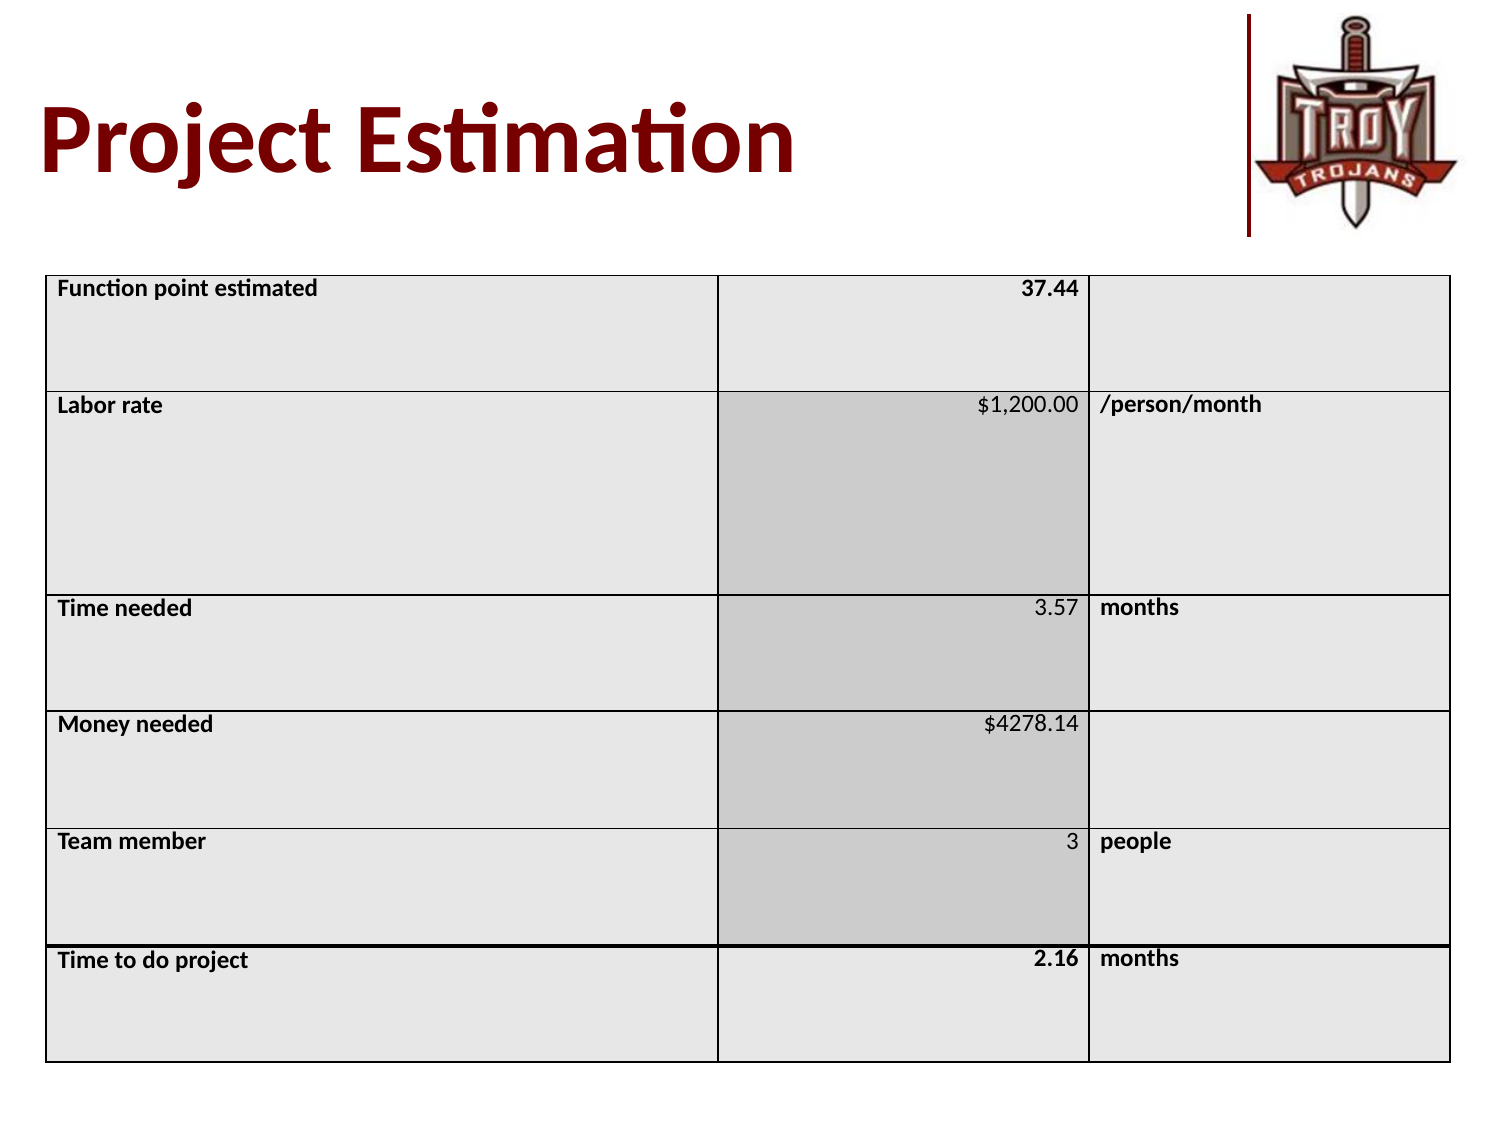

# Project Estimation
| Function point estimated | 37.44 |  |
| --- | --- | --- |
| Labor rate | $1,200.00 | /person/month |
| Time needed | 3.57 | months |
| Money needed | $4278.14 |  |
| Team member | 3 | people |
| Time to do project | 2.16 | months |